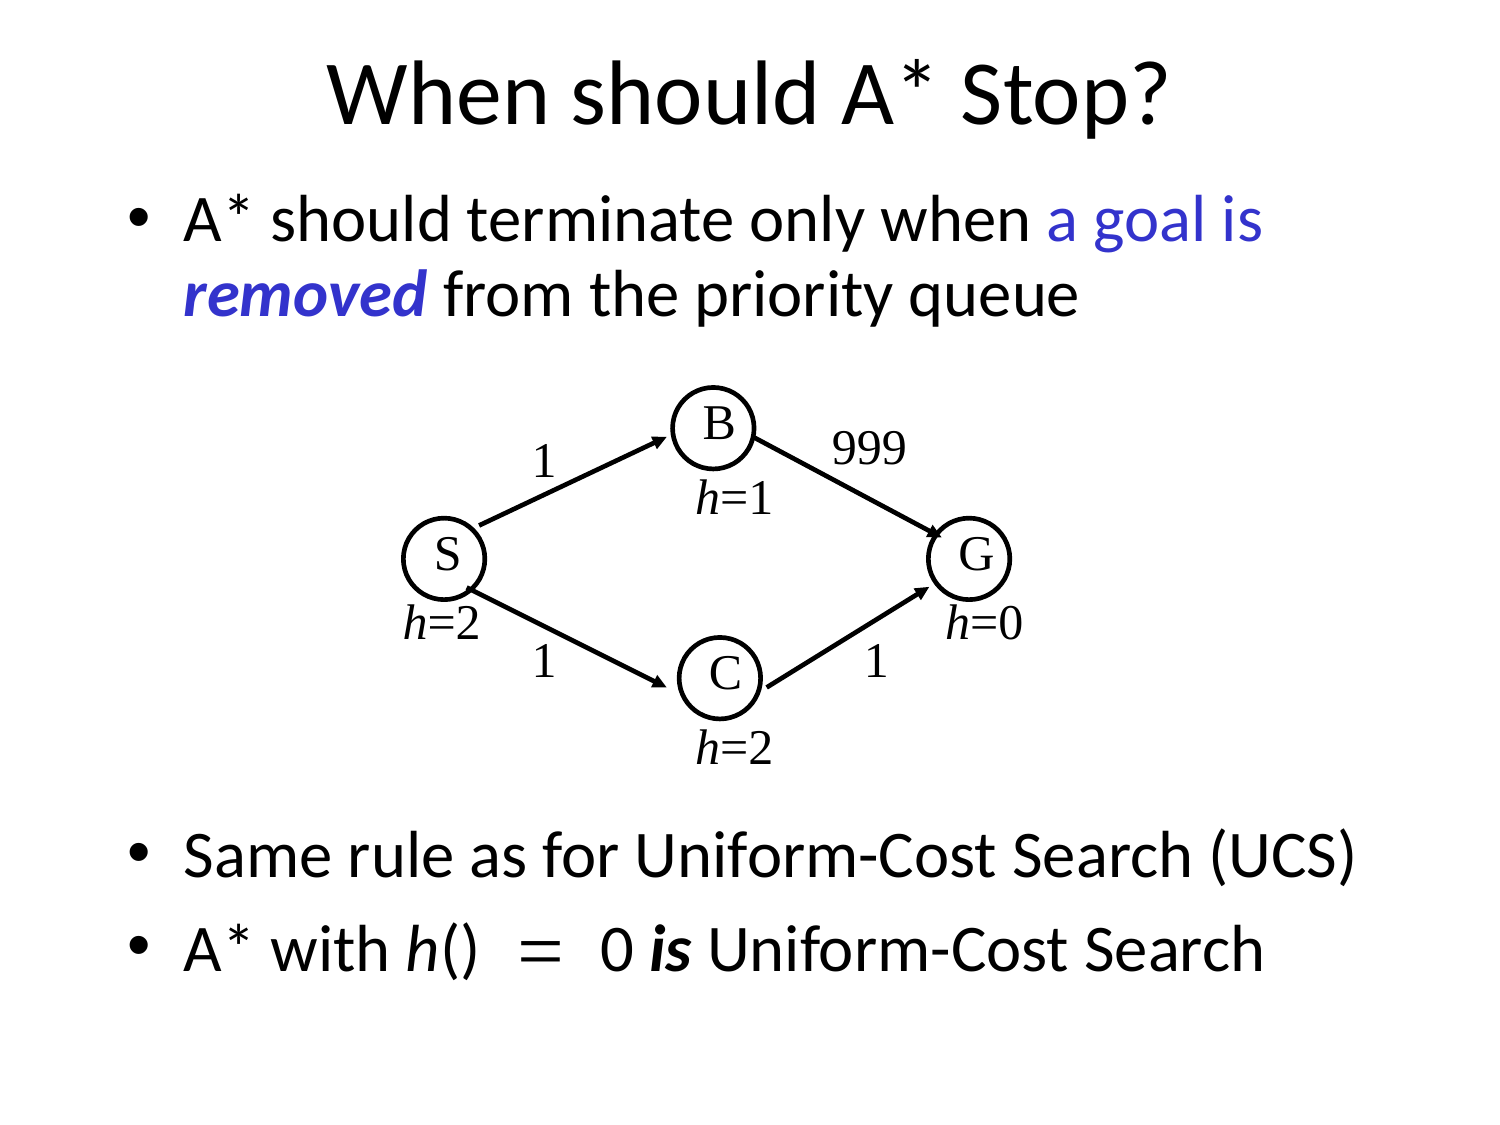

# When should A* Stop?
A* should terminate only when a goal is removed from the priority queue

Same rule as for Uniform-Cost Search (UCS)
A* with h() = 0 is Uniform-Cost Search

B
999
1

h=1

S

G

h=2

h=0
1
1

C
h=2